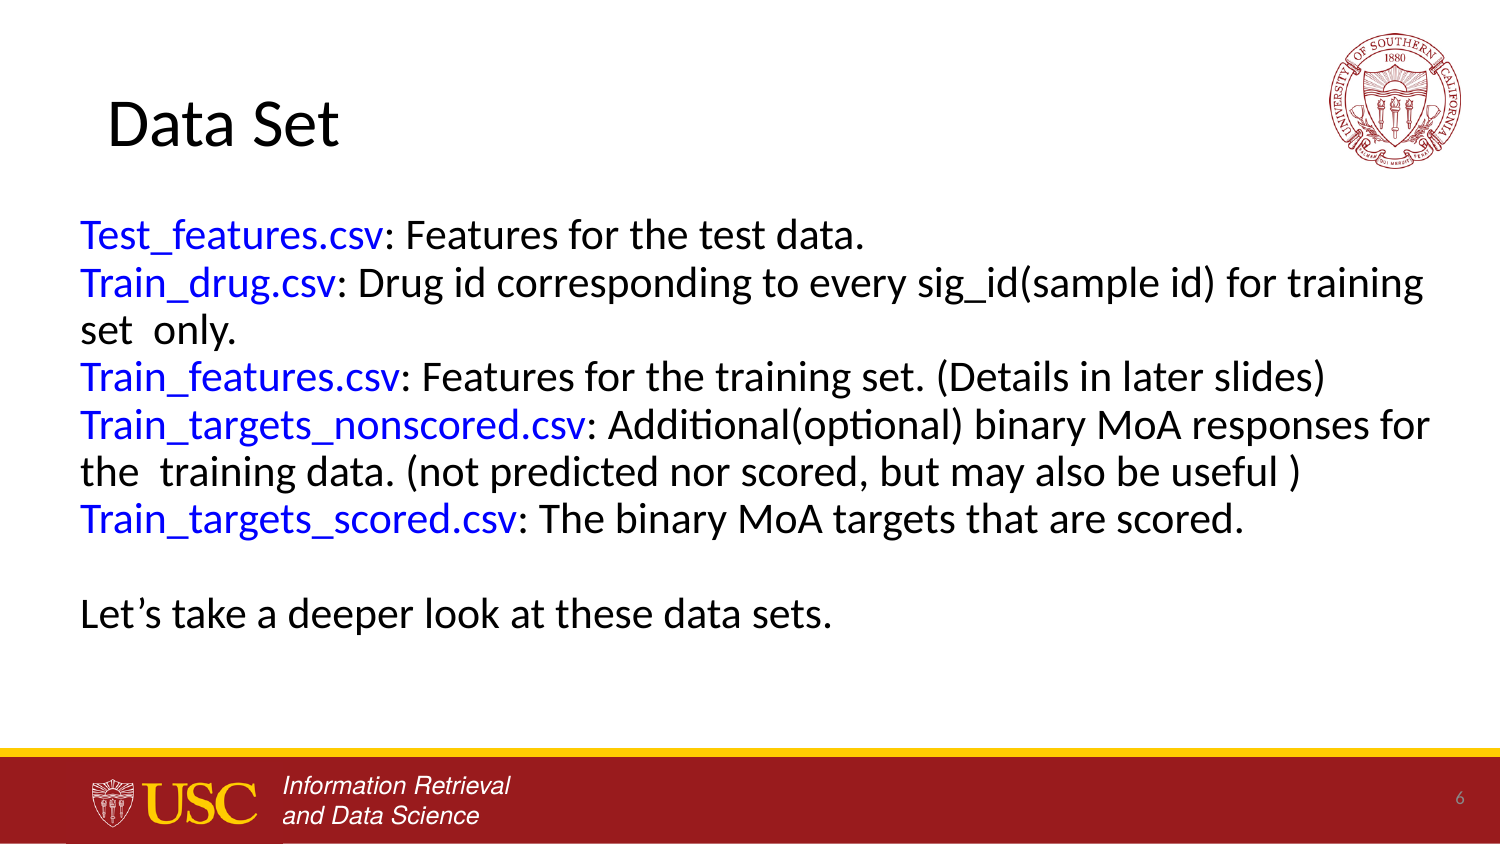

# Data Set
Test_features.csv: Features for the test data.
Train_drug.csv: Drug id corresponding to every sig_id(sample id) for training set  only.
Train_features.csv: Features for the training set. (Details in later slides)
Train_targets_nonscored.csv: Additional(optional) binary MoA responses for the  training data. (not predicted nor scored, but may also be useful )
Train_targets_scored.csv: The binary MoA targets that are scored.

Let’s take a deeper look at these data sets.
6